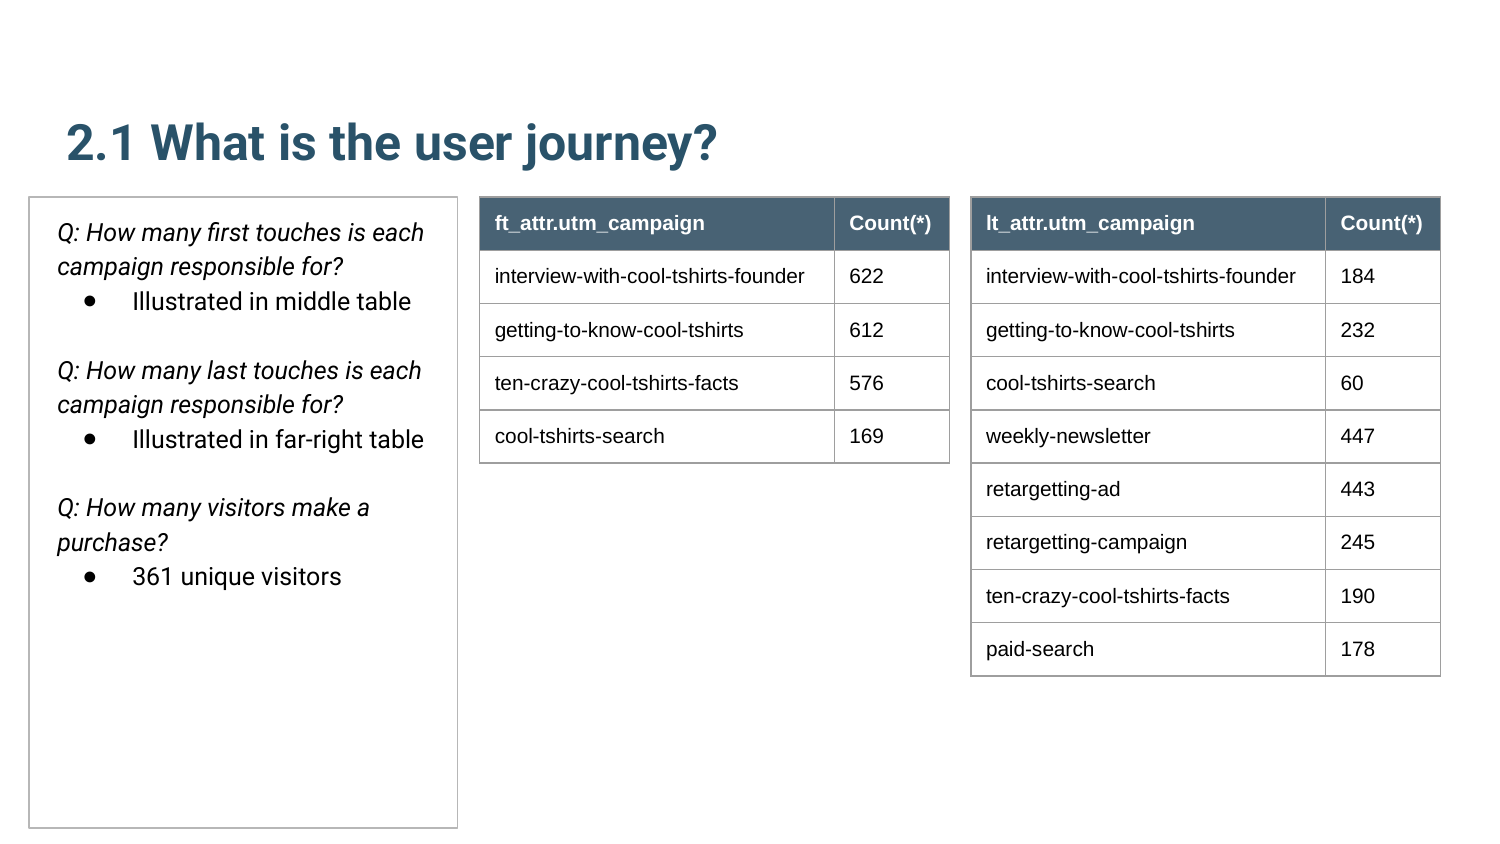

2.1 What is the user journey?
| ft\_attr.utm\_campaign | Count(\*) |
| --- | --- |
| interview-with-cool-tshirts-founder | 622 |
| getting-to-know-cool-tshirts | 612 |
| ten-crazy-cool-tshirts-facts | 576 |
| cool-tshirts-search | 169 |
| lt\_attr.utm\_campaign | Count(\*) |
| --- | --- |
| interview-with-cool-tshirts-founder | 184 |
| getting-to-know-cool-tshirts | 232 |
| cool-tshirts-search | 60 |
| weekly-newsletter | 447 |
| retargetting-ad | 443 |
| retargetting-campaign | 245 |
| ten-crazy-cool-tshirts-facts | 190 |
| paid-search | 178 |
Q: How many first touches is each campaign responsible for?
Illustrated in middle table

Q: How many last touches is each campaign responsible for?
Illustrated in far-right table

Q: How many visitors make a purchase?
361 unique visitors